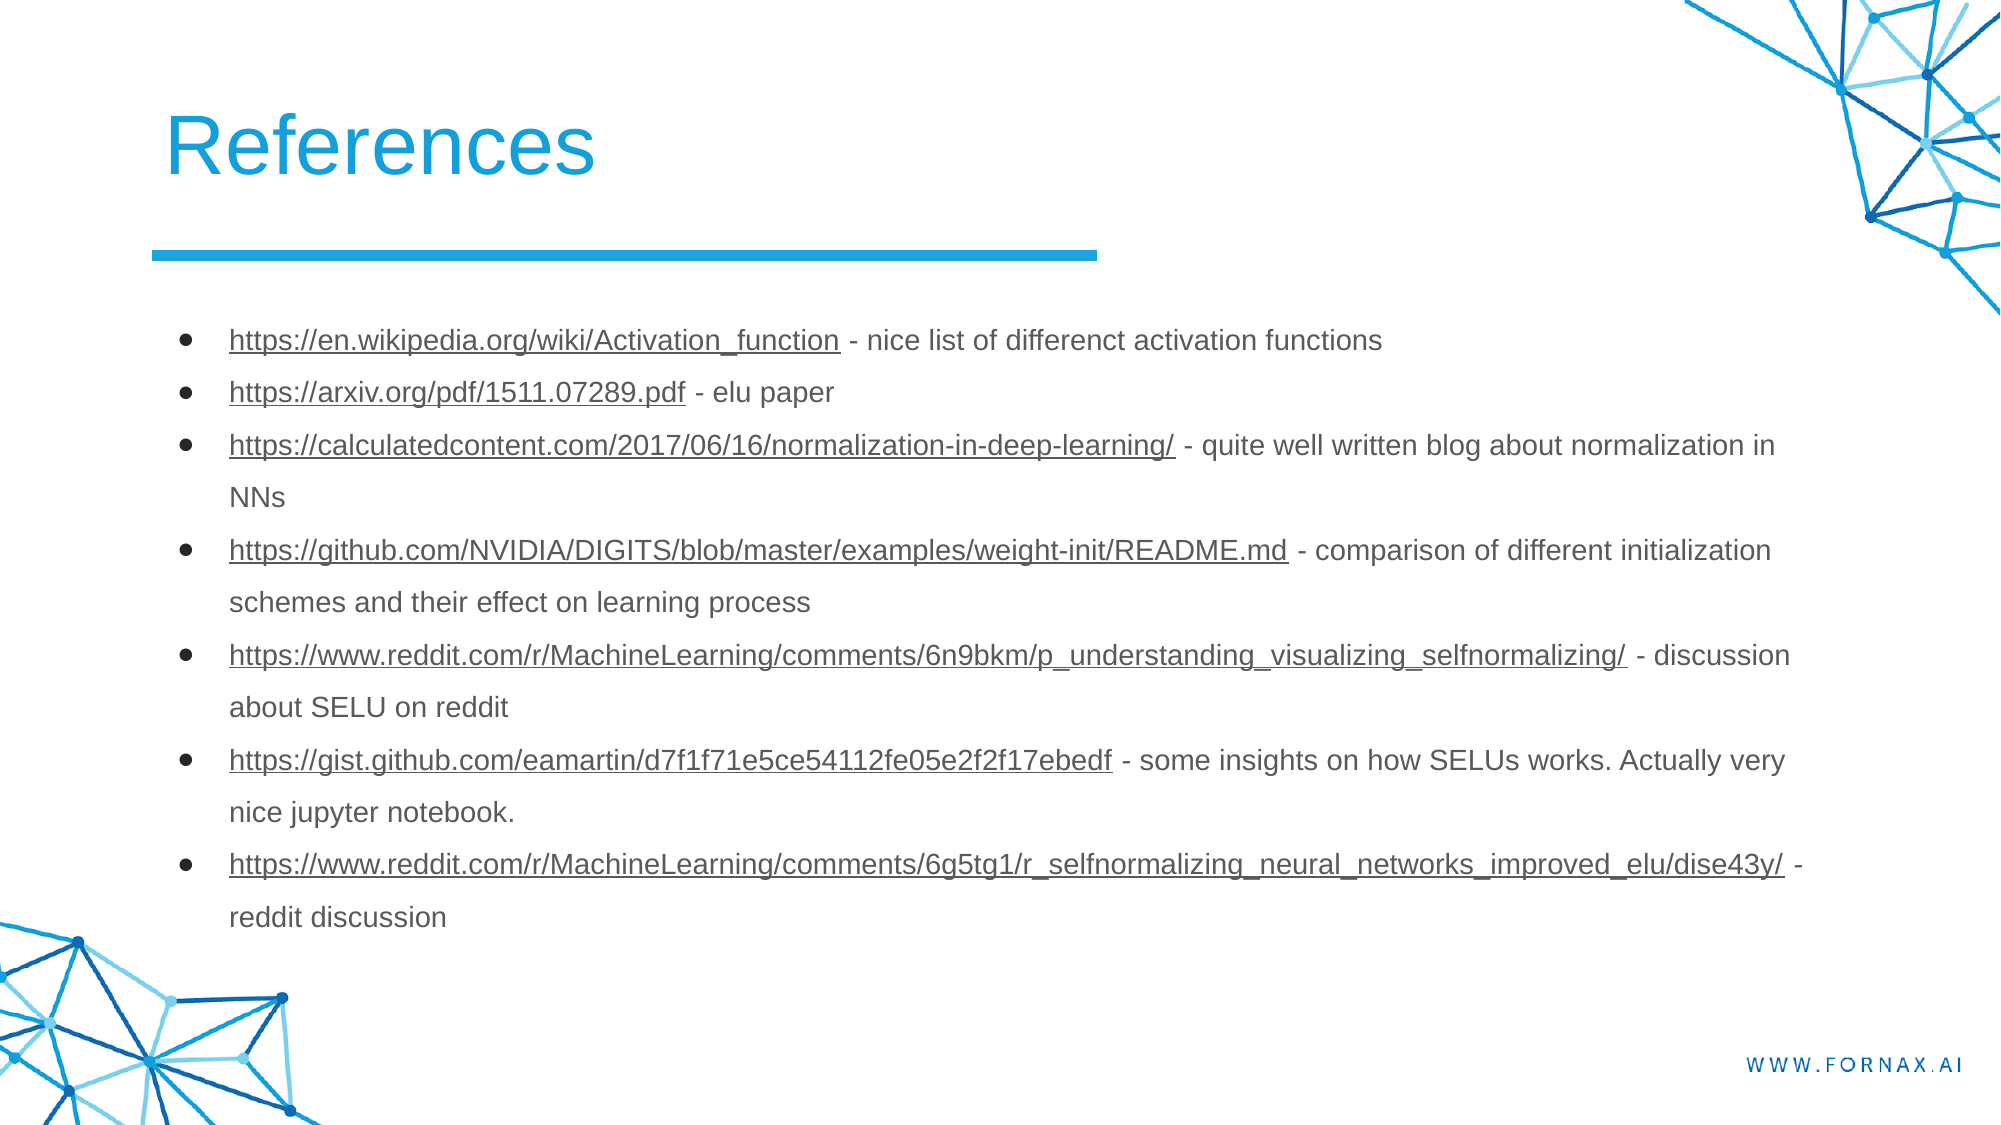

# References
https://en.wikipedia.org/wiki/Activation_function - nice list of differenct activation functions
https://arxiv.org/pdf/1511.07289.pdf - elu paper
https://calculatedcontent.com/2017/06/16/normalization-in-deep-learning/ - quite well written blog about normalization in NNs
https://github.com/NVIDIA/DIGITS/blob/master/examples/weight-init/README.md - comparison of different initialization schemes and their effect on learning process
https://www.reddit.com/r/MachineLearning/comments/6n9bkm/p_understanding_visualizing_selfnormalizing/ - discussion about SELU on reddit
https://gist.github.com/eamartin/d7f1f71e5ce54112fe05e2f2f17ebedf - some insights on how SELUs works. Actually very nice jupyter notebook.
https://www.reddit.com/r/MachineLearning/comments/6g5tg1/r_selfnormalizing_neural_networks_improved_elu/dise43y/ - reddit discussion